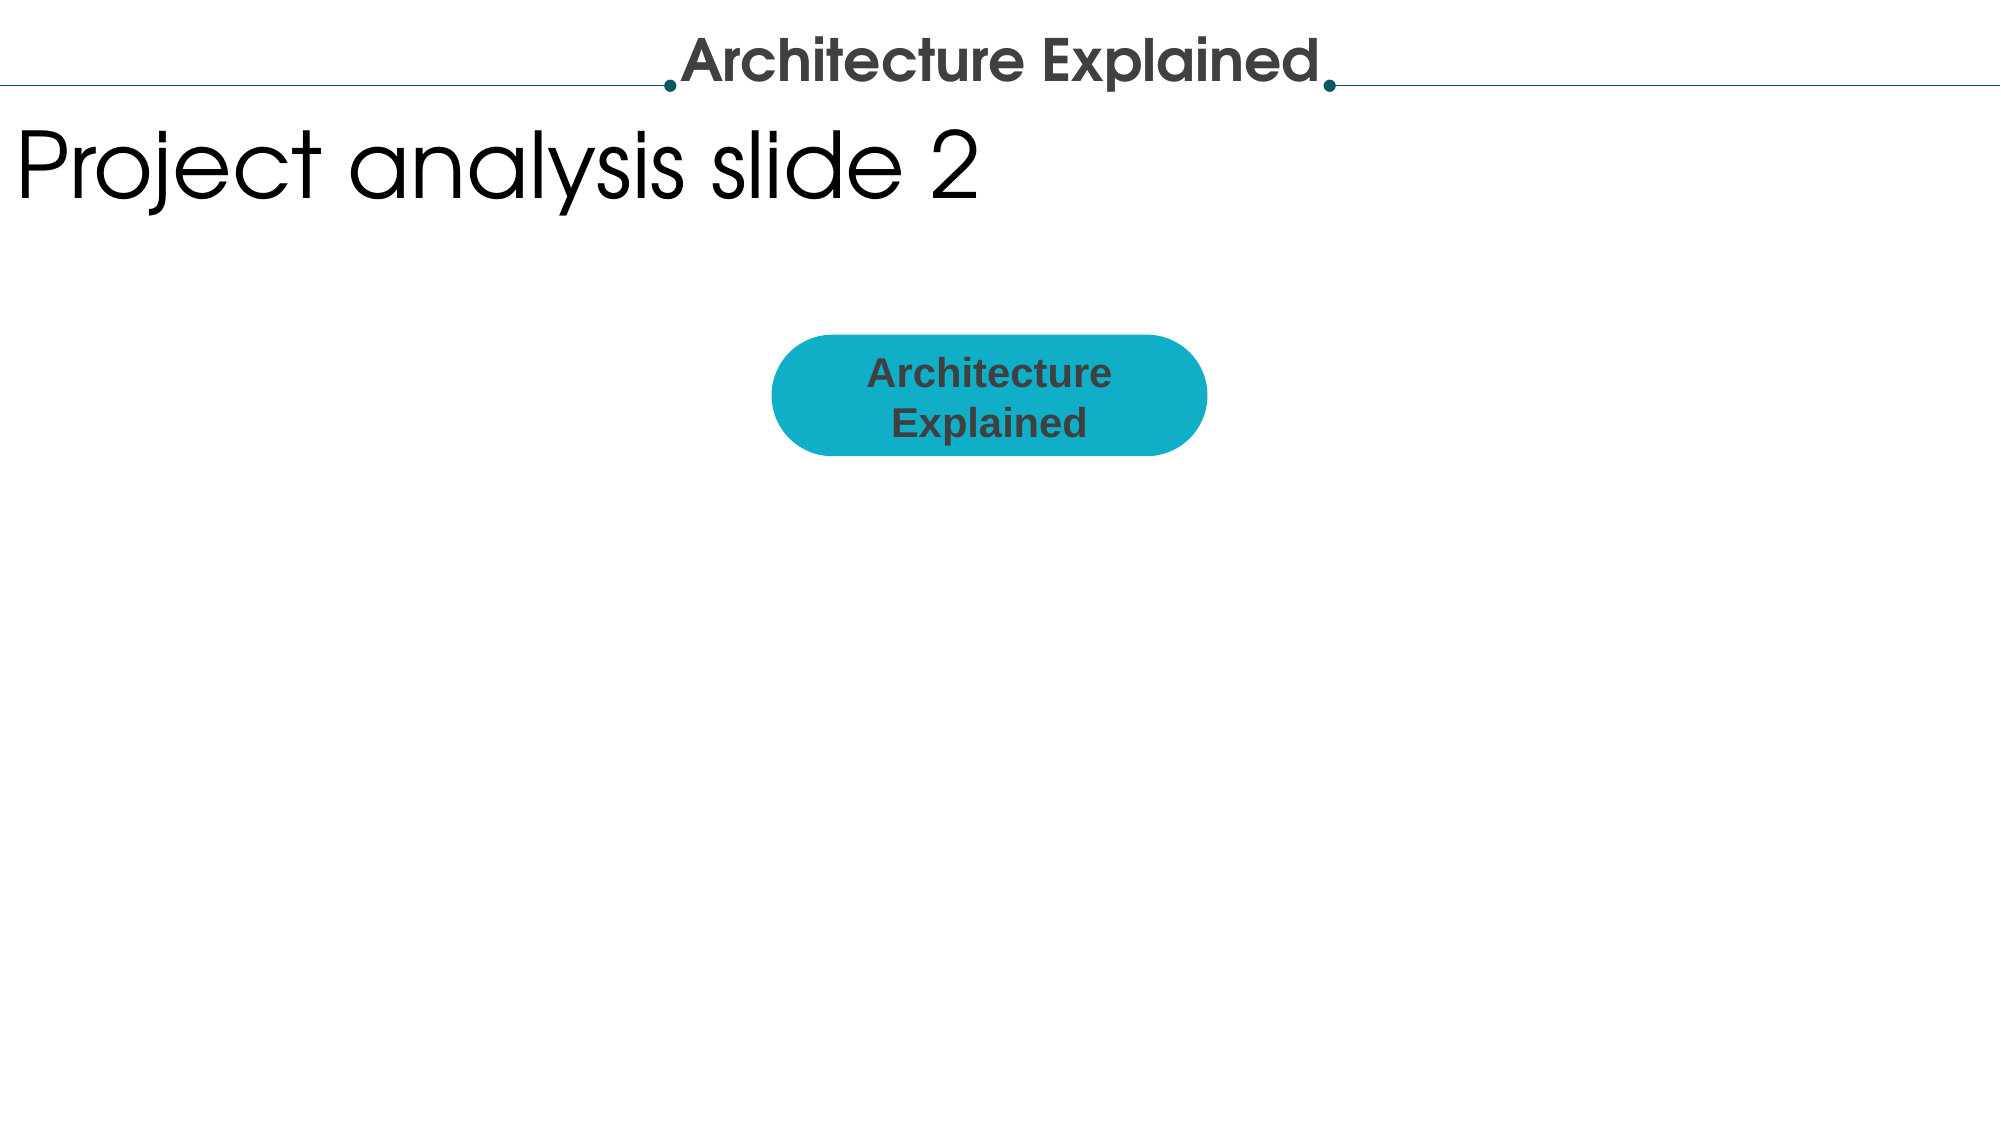

Architecture Explained
Project analysis slide 2
Architecture Explained